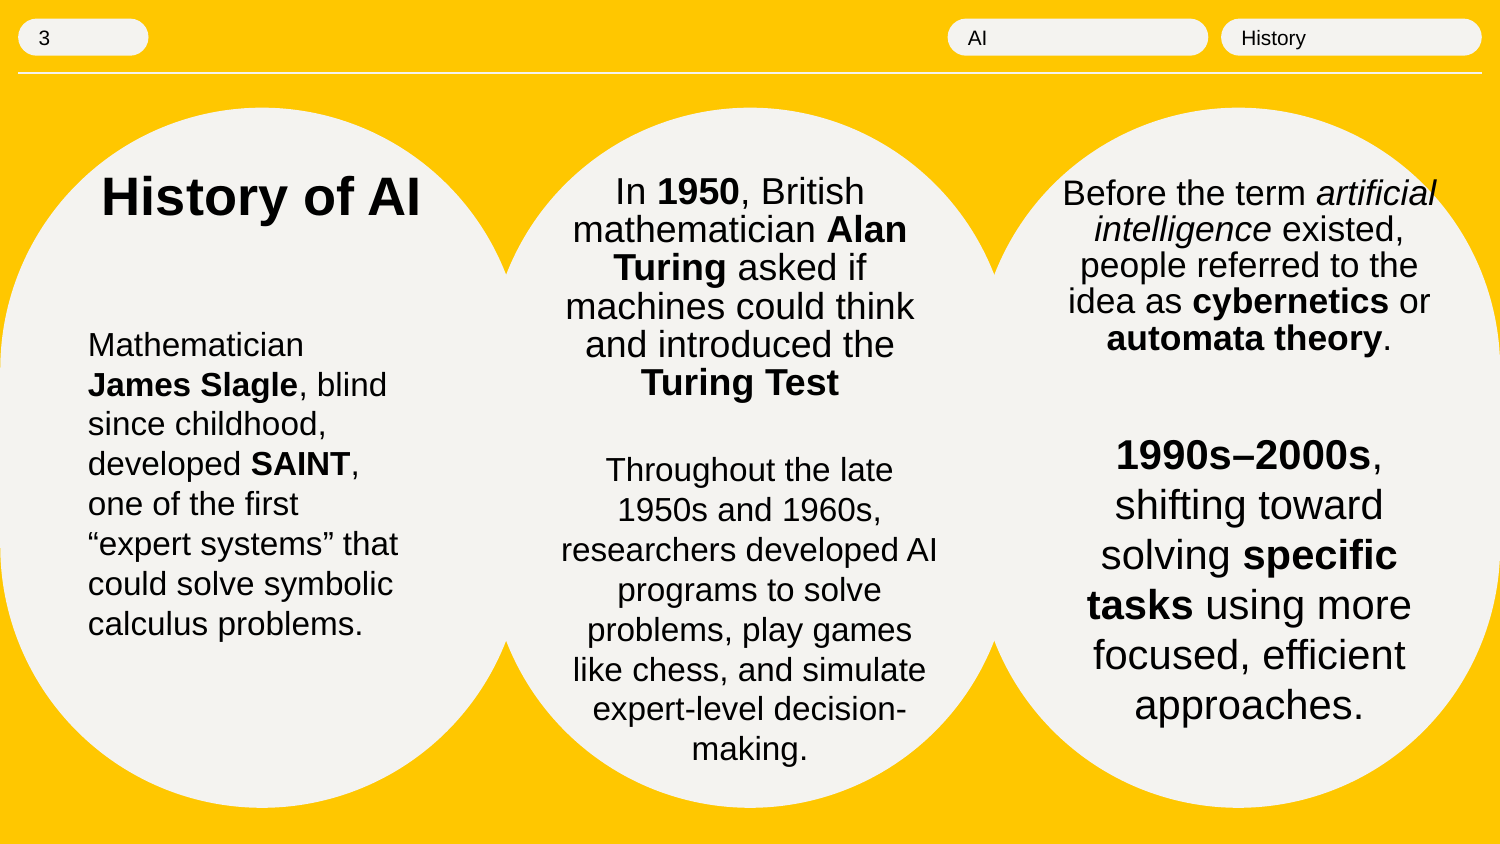

AI
History
3
# History of AI
In 1950, British mathematician Alan Turing asked if machines could think and introduced the Turing Test
Before the term artificial intelligence existed, people referred to the idea as cybernetics or automata theory.

Mathematician James Slagle, blind since childhood, developed SAINT, one of the first “expert systems” that could solve symbolic calculus problems.
1990s–2000s, shifting toward solving specific tasks using more focused, efficient approaches.

Throughout the late 1950s and 1960s, researchers developed AI programs to solve problems, play games like chess, and simulate expert-level decision-making.